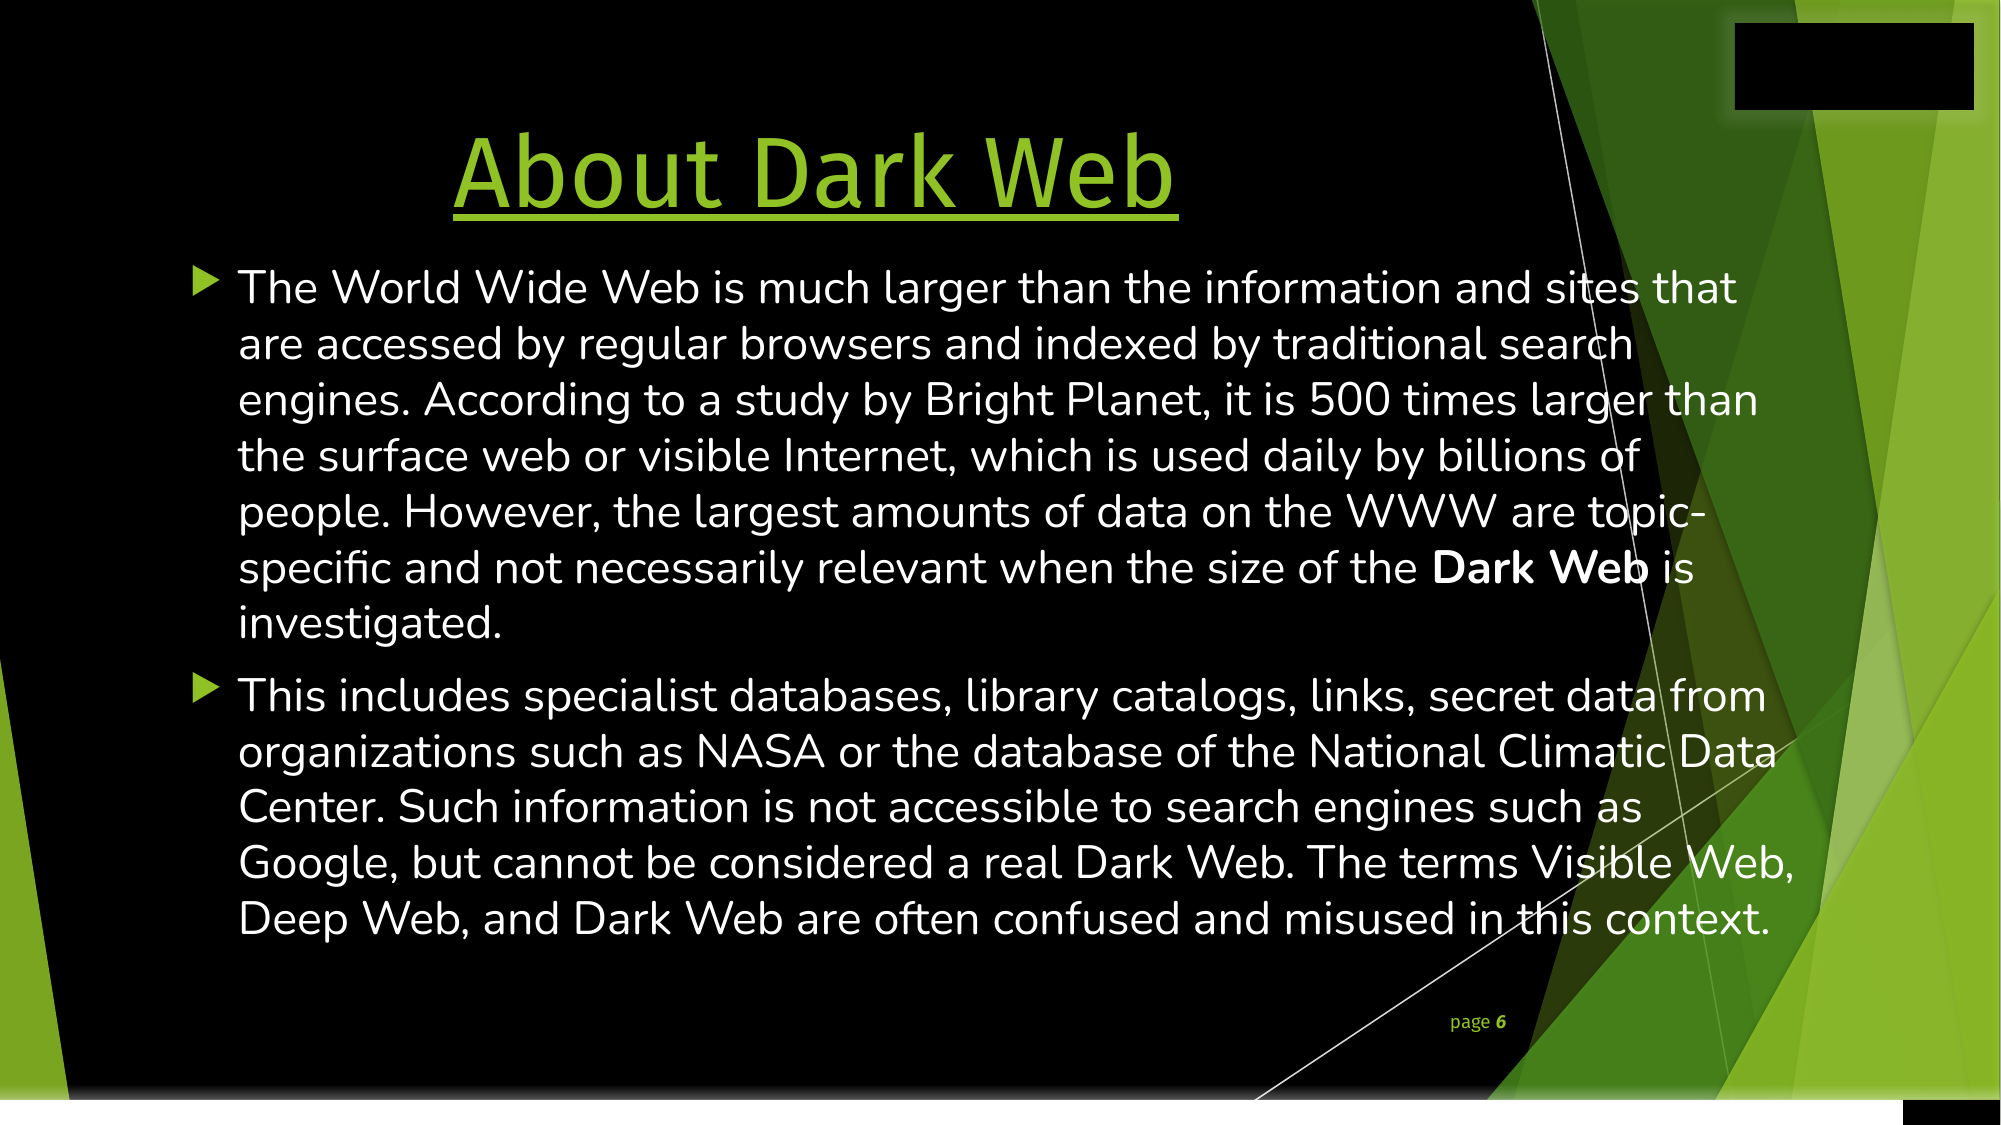

# About Dark Web
The World Wide Web is much larger than the information and sites that are accessed by regular browsers and indexed by traditional search engines. According to a study by Bright Planet, it is 500 times larger than the surface web or visible Internet, which is used daily by billions of people. However, the largest amounts of data on the WWW are topic-specific and not necessarily relevant when the size of the Dark Web is investigated.
This includes specialist databases, library catalogs, links, secret data from organizations such as NASA or the database of the National Climatic Data Center. Such information is not accessible to search engines such as Google, but cannot be considered a real Dark Web. The terms Visible Web, Deep Web, and Dark Web are often confused and misused in this context.

page 6